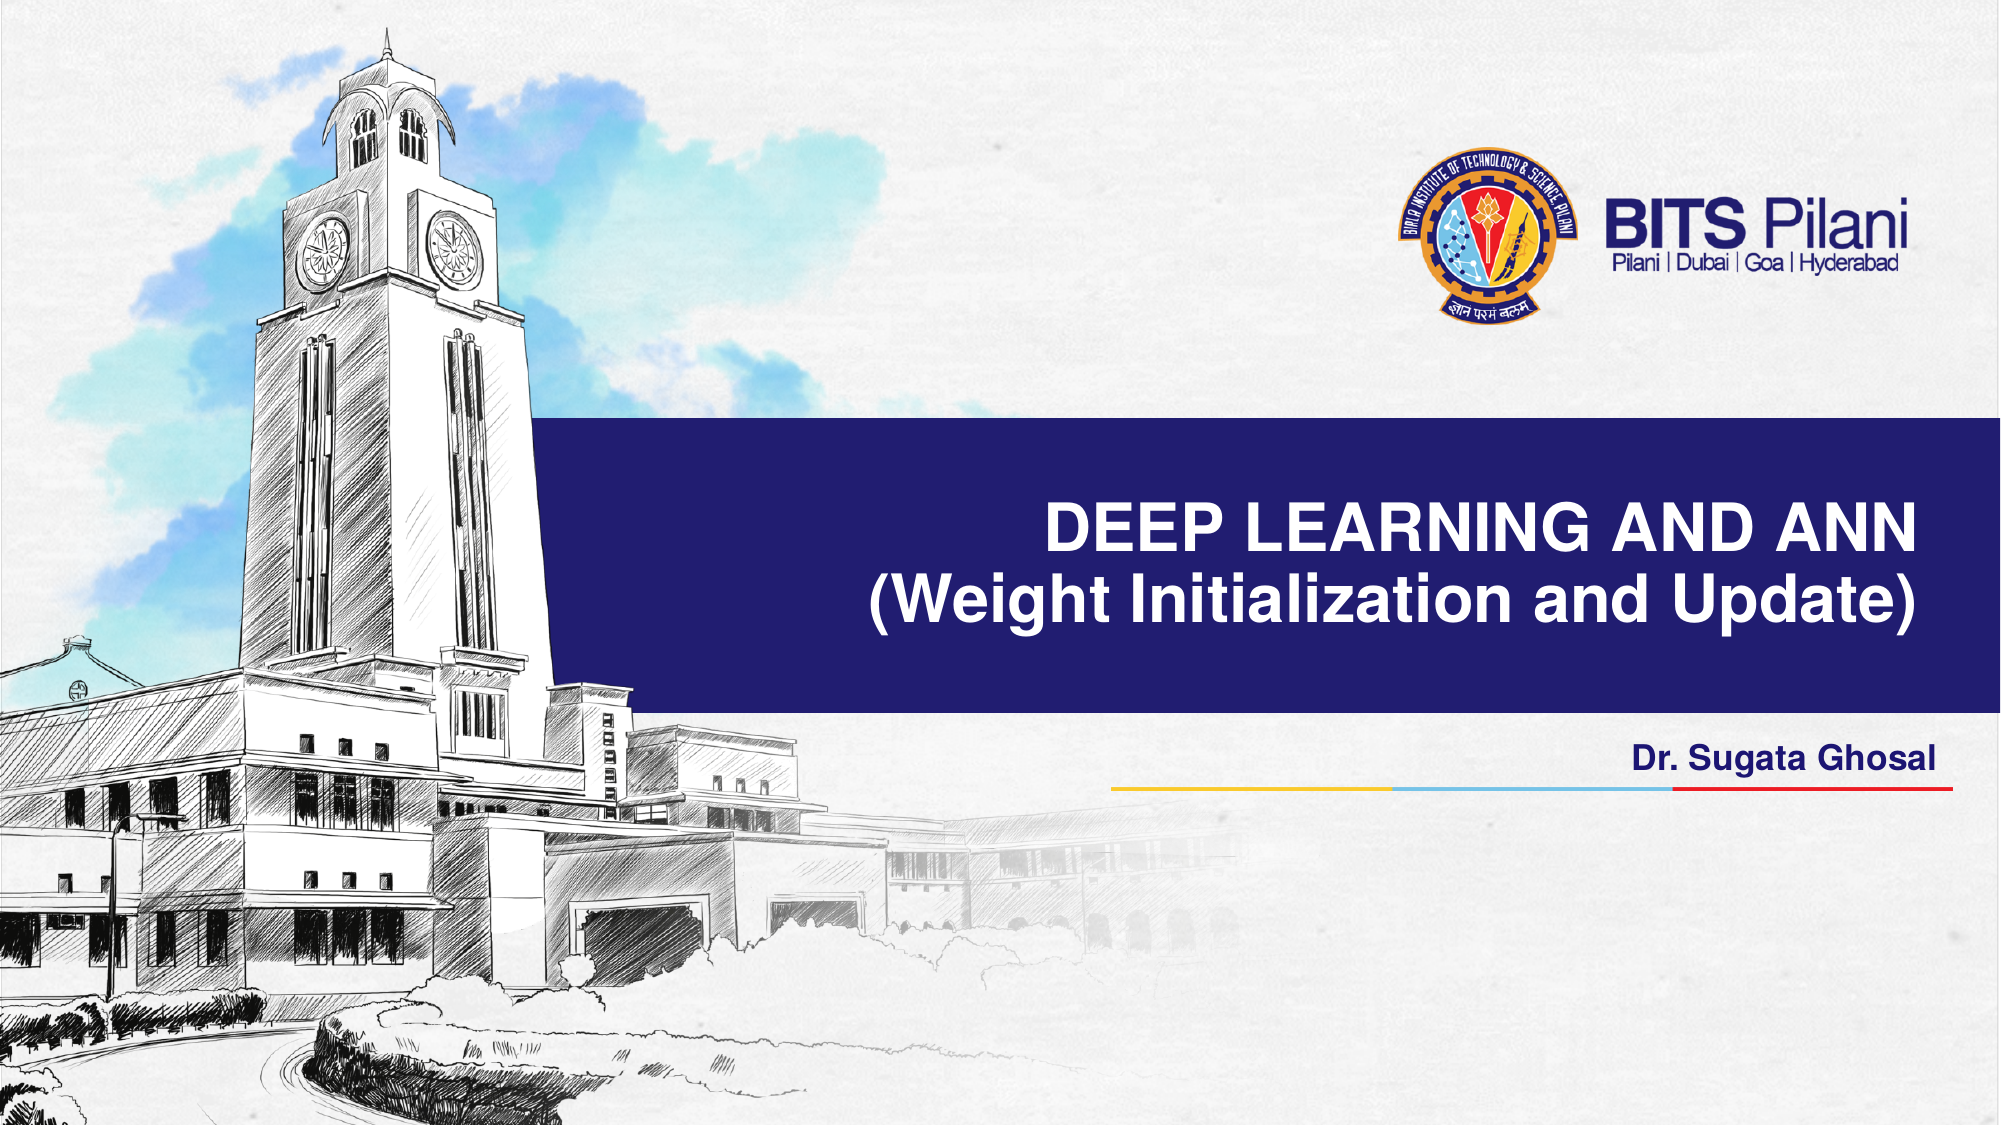

# DEEP LEARNING AND ANN (Weight Initialization and Update)
Dr. Sugata Ghosal